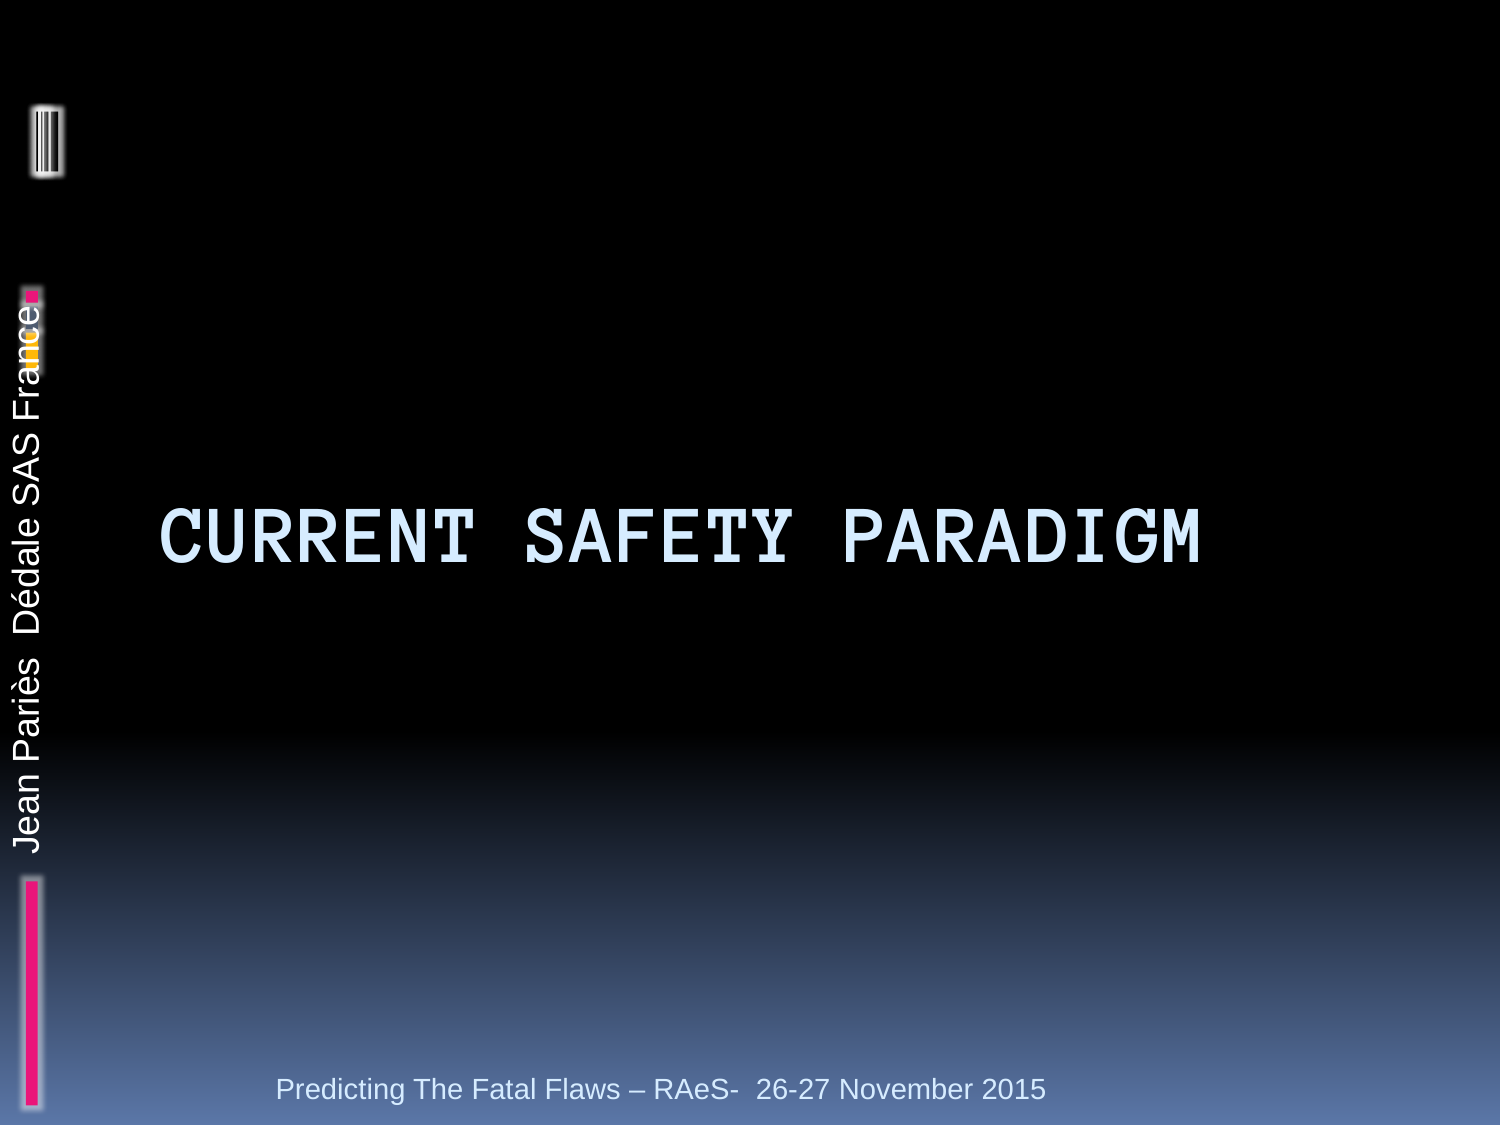

# Current Safety Paradigm

Predicting The Fatal Flaws – RAeS-  26-27 November 2015